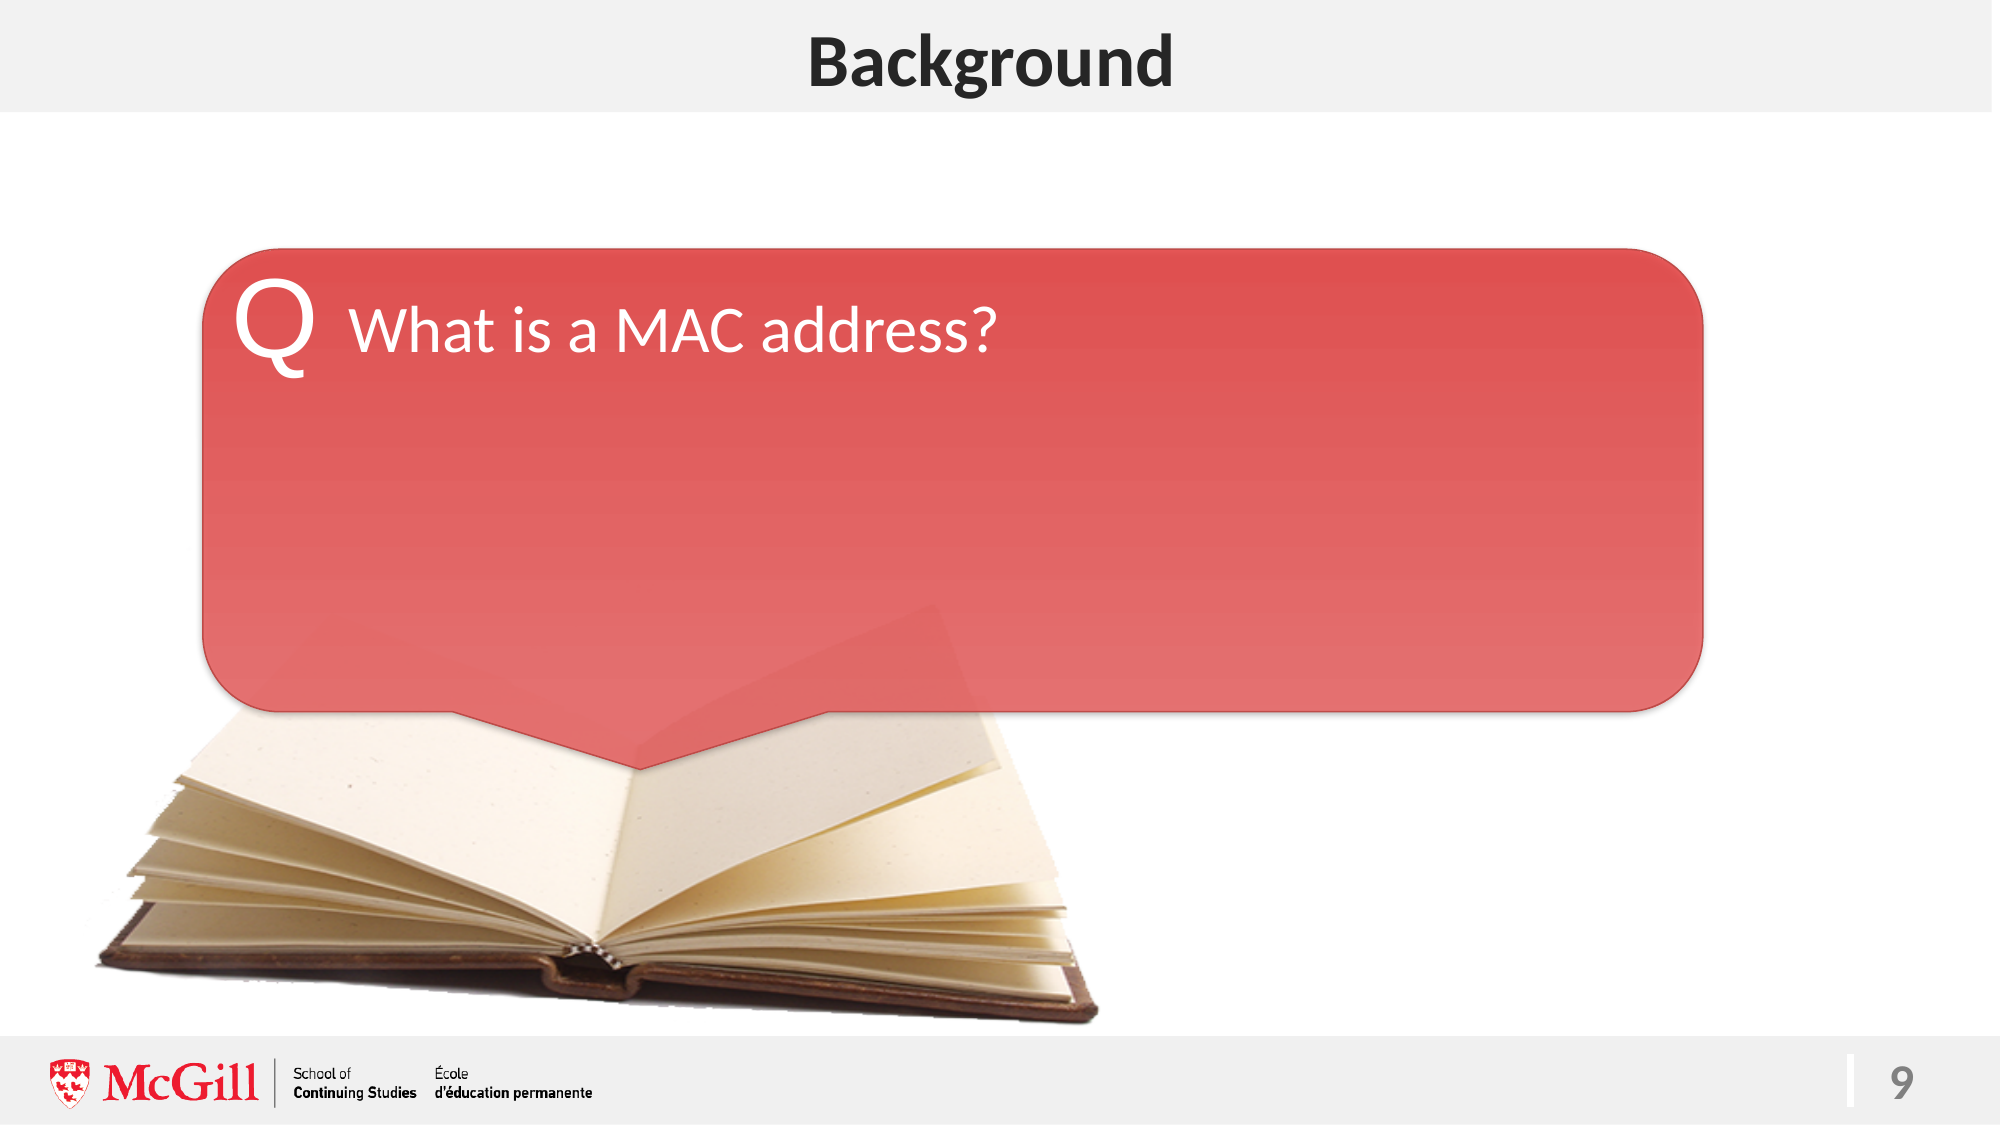

9
# Background
What is a MAC address?